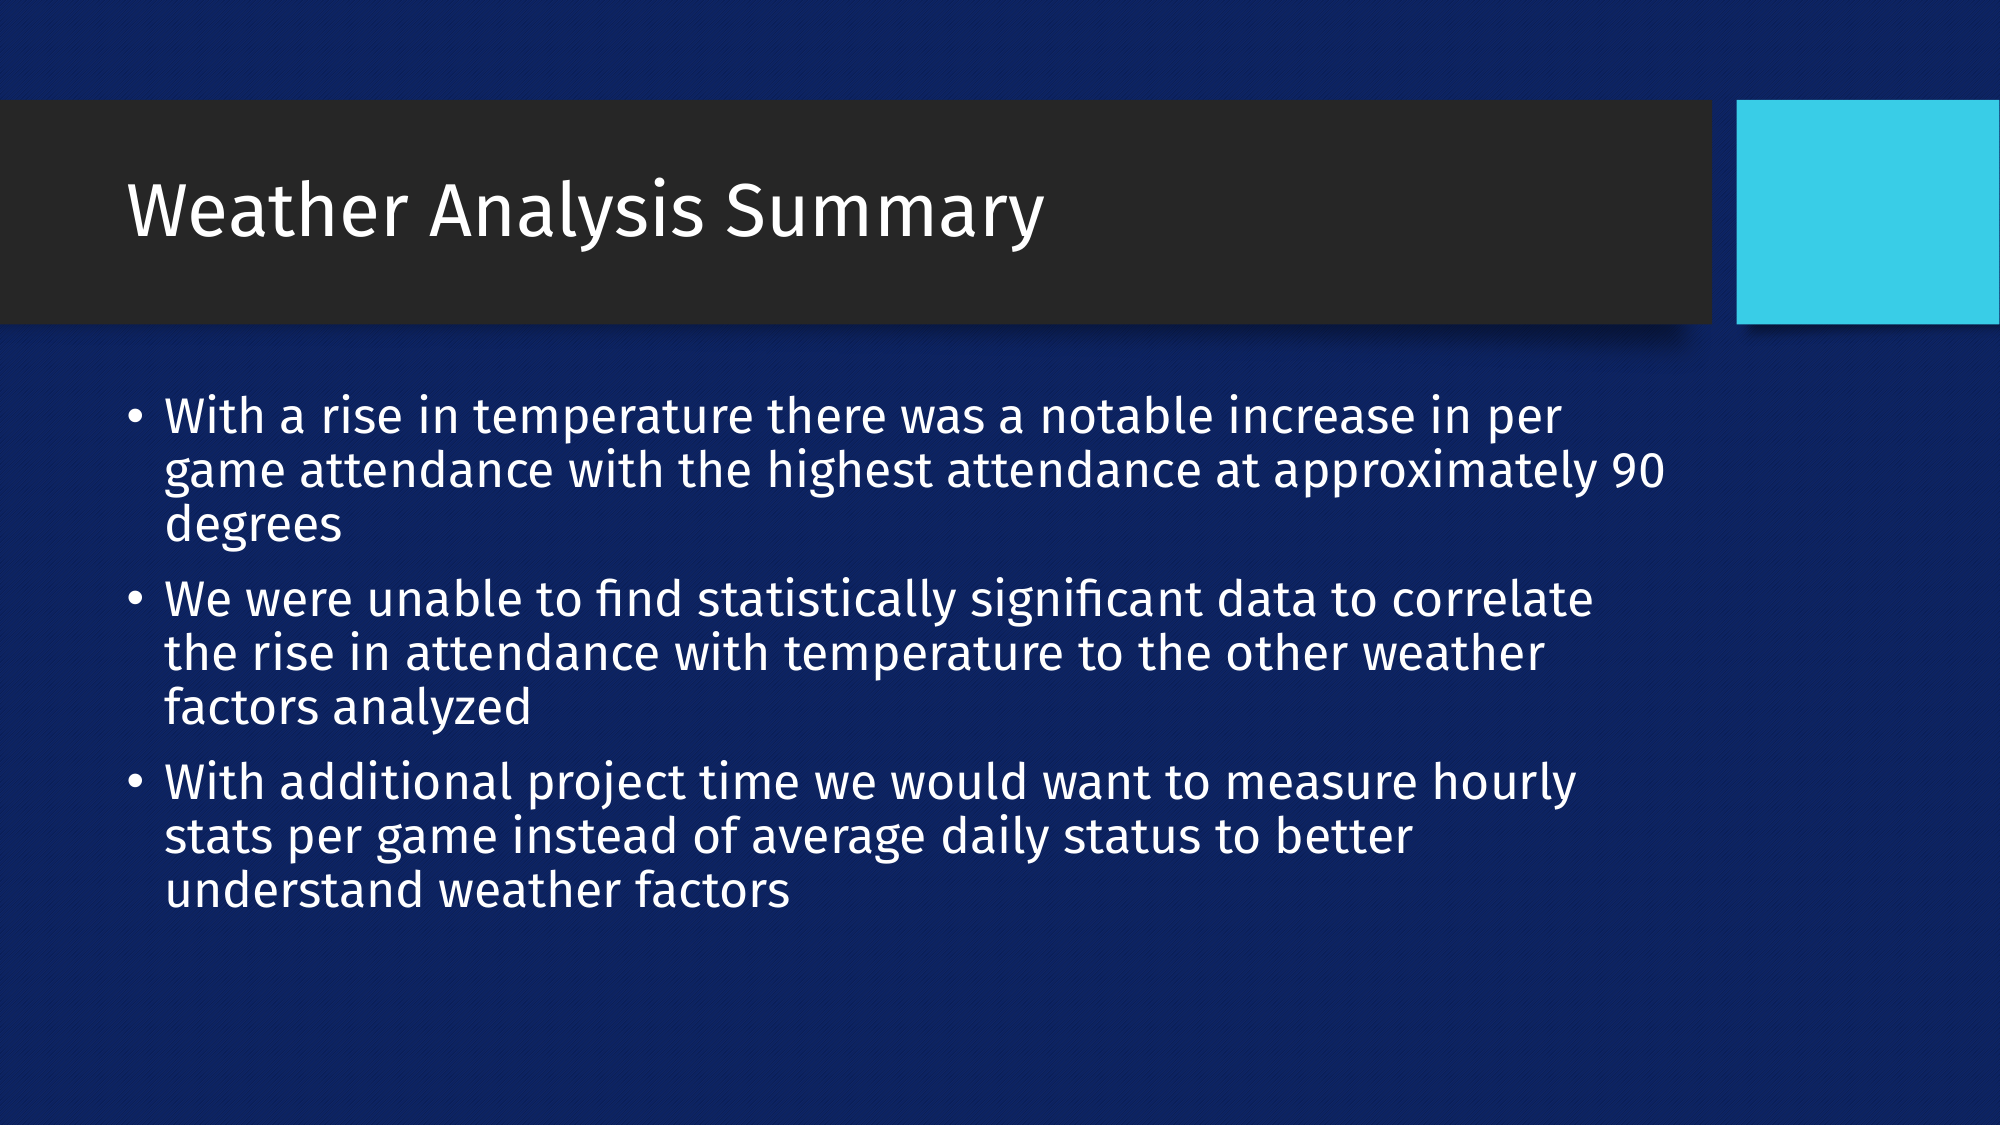

# Weather Analysis Summary
With a rise in temperature there was a notable increase in per game attendance with the highest attendance at approximately 90 degrees
We were unable to find statistically significant data to correlate the rise in attendance with temperature to the other weather factors analyzed
With additional project time we would want to measure hourly stats per game instead of average daily status to better understand weather factors